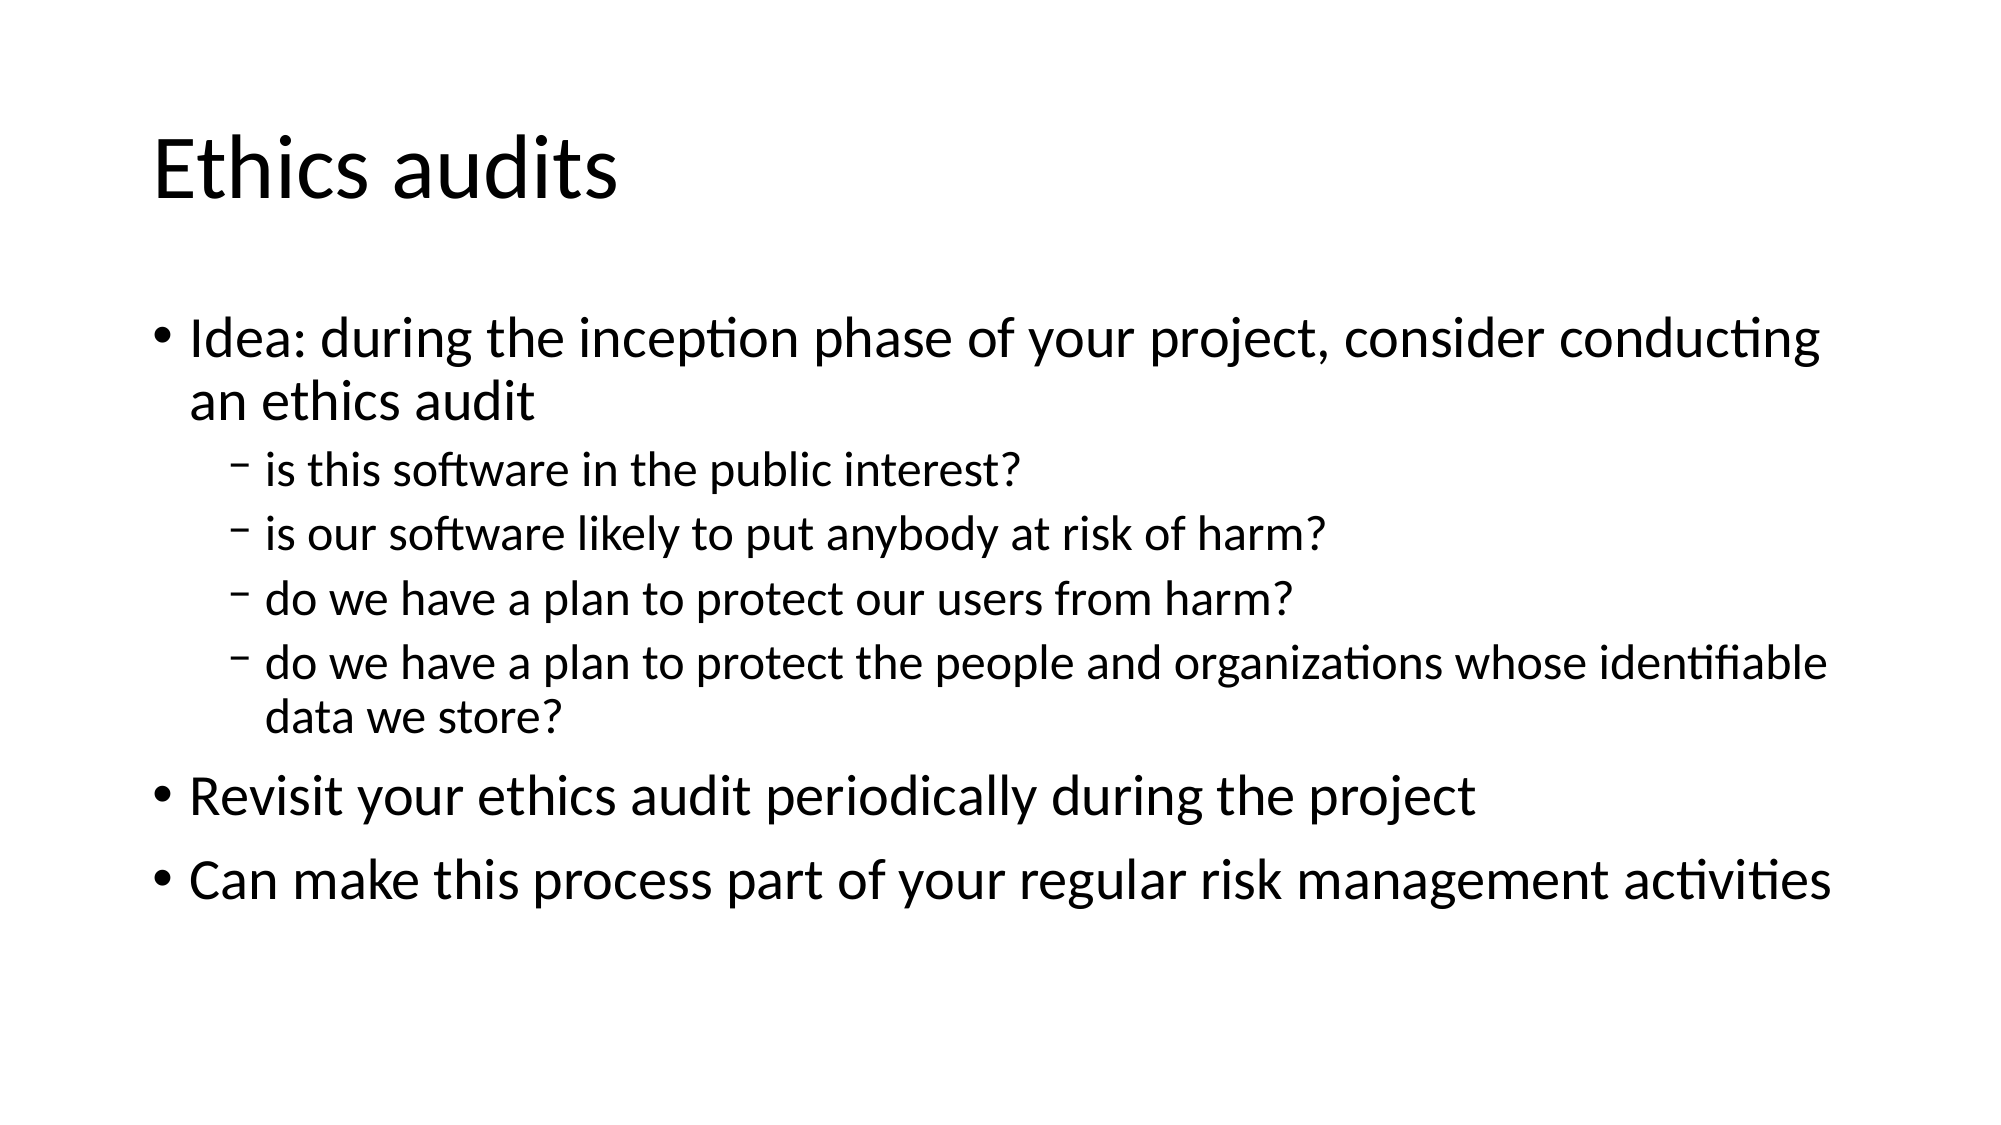

# Ethics audits
Idea: during the inception phase of your project, consider conducting an ethics audit
is this software in the public interest?
is our software likely to put anybody at risk of harm?
do we have a plan to protect our users from harm?
do we have a plan to protect the people and organizations whose identifiable data we store?
Revisit your ethics audit periodically during the project
Can make this process part of your regular risk management activities